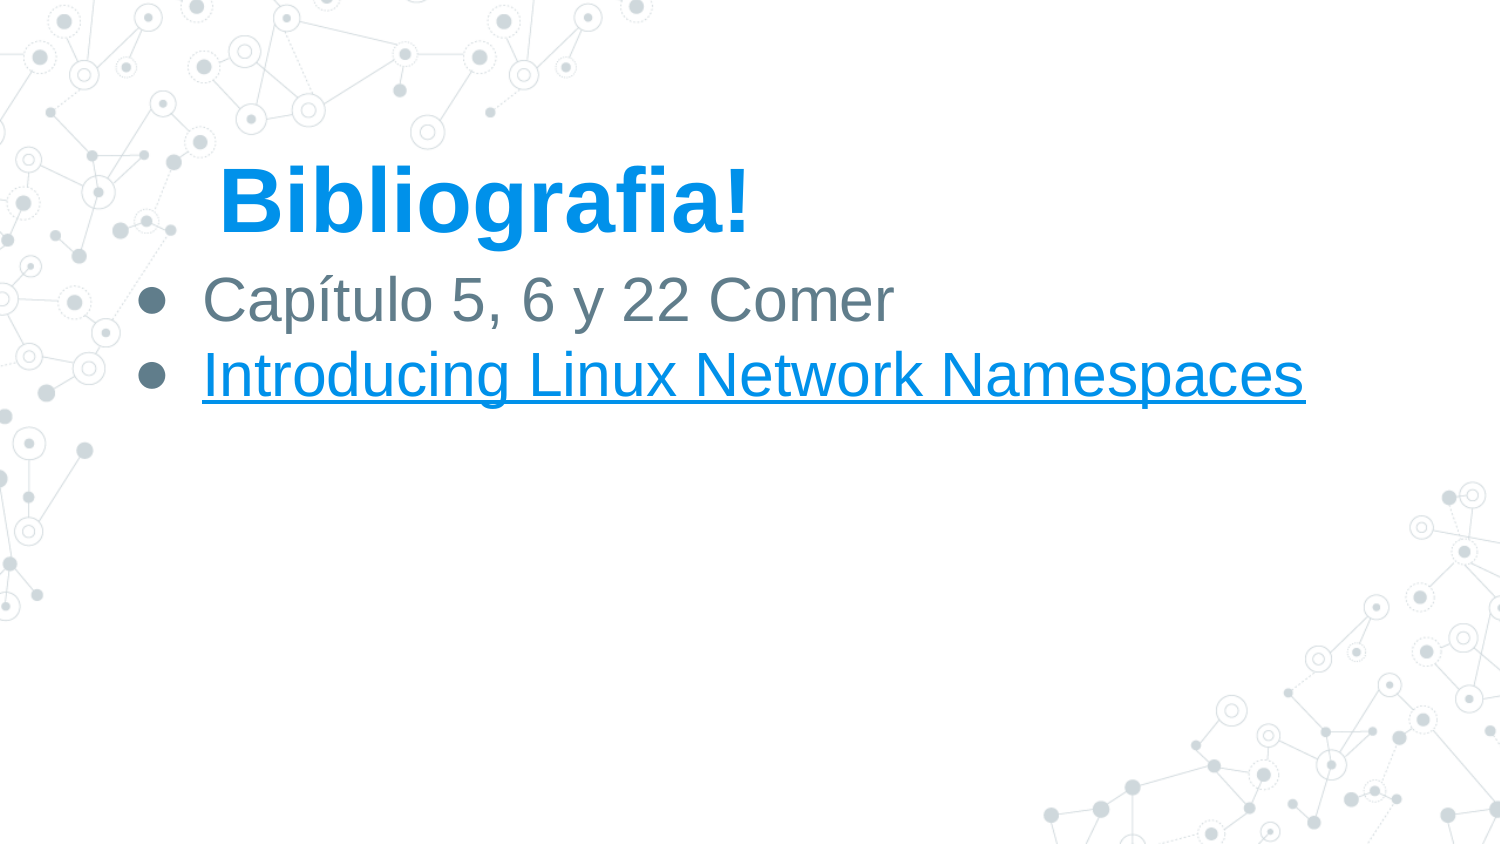

# Bibliografia!
Capítulo 5, 6 y 22 Comer
Introducing Linux Network Namespaces